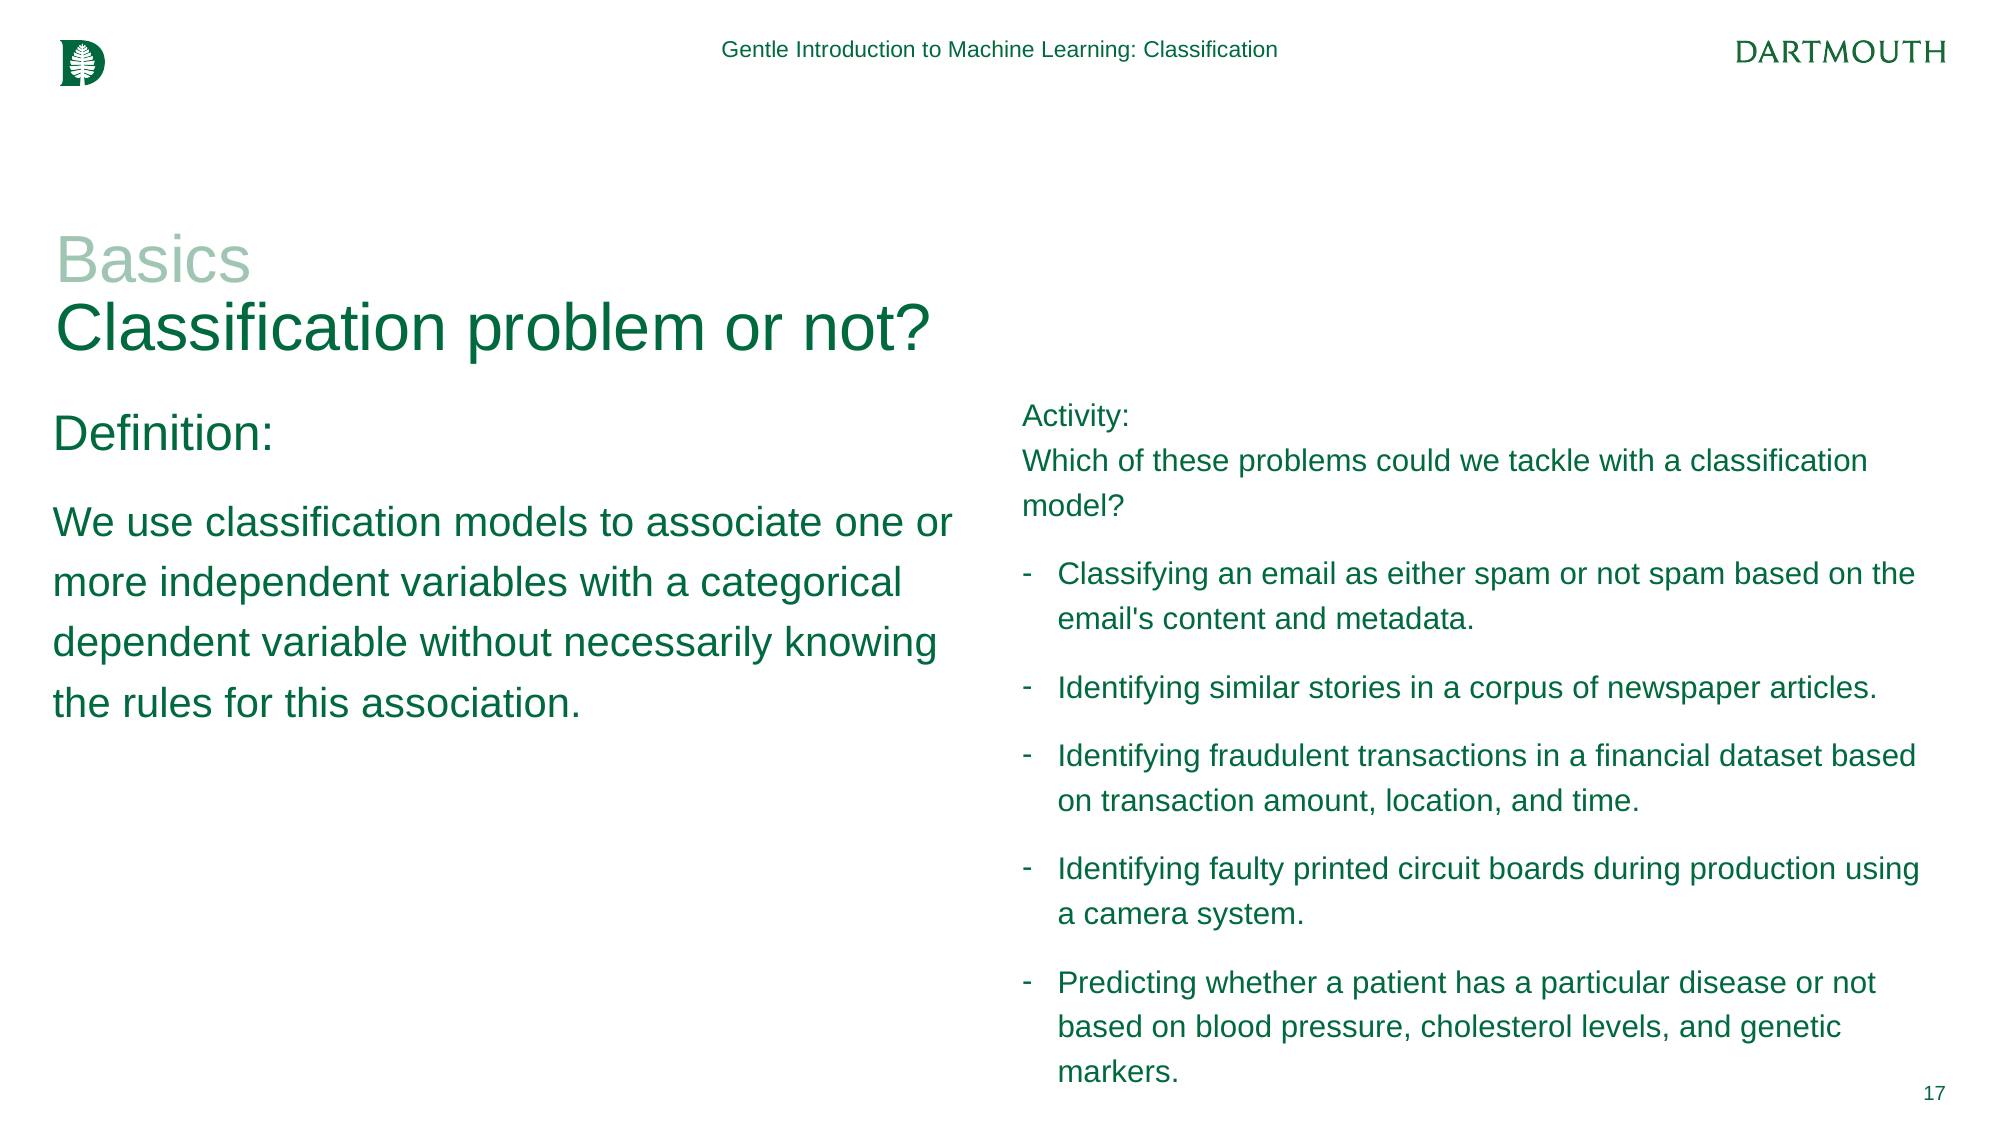

Gentle Introduction to Machine Learning: Classification
# Basics Classification problem or not?
Definition:
We use classification models to associate one or more independent variables with a categorical dependent variable without necessarily knowing the rules for this association.

Activity:
Which of these problems could we tackle with a classification model?
Classifying an email as either spam or not spam based on the email's content and metadata.
Identifying similar stories in a corpus of newspaper articles.
Identifying fraudulent transactions in a financial dataset based on transaction amount, location, and time.
Identifying faulty printed circuit boards during production using a camera system.
Predicting whether a patient has a particular disease or not based on blood pressure, cholesterol levels, and genetic markers.
17